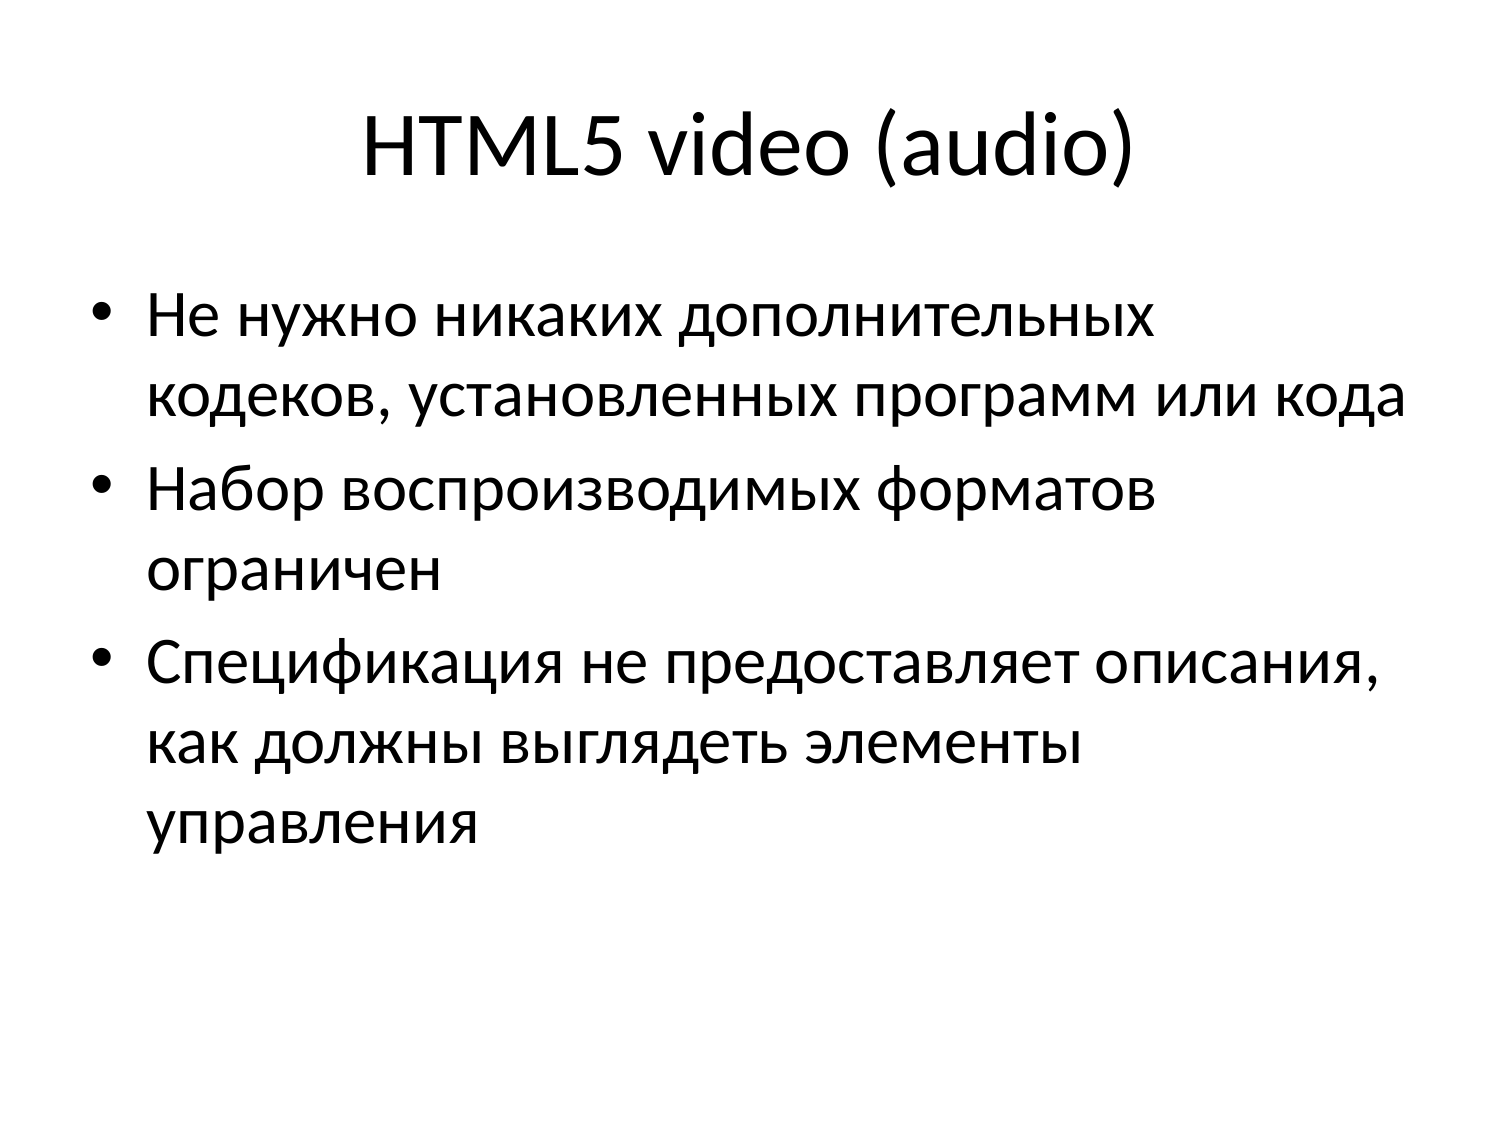

# HTML5 video (audio)
Не нужно никаких дополнительных кодеков, установленных программ или кода
Набор воспроизводимых форматов ограничен
Спецификация не предоставляет описания, как должны выглядеть элементы управления